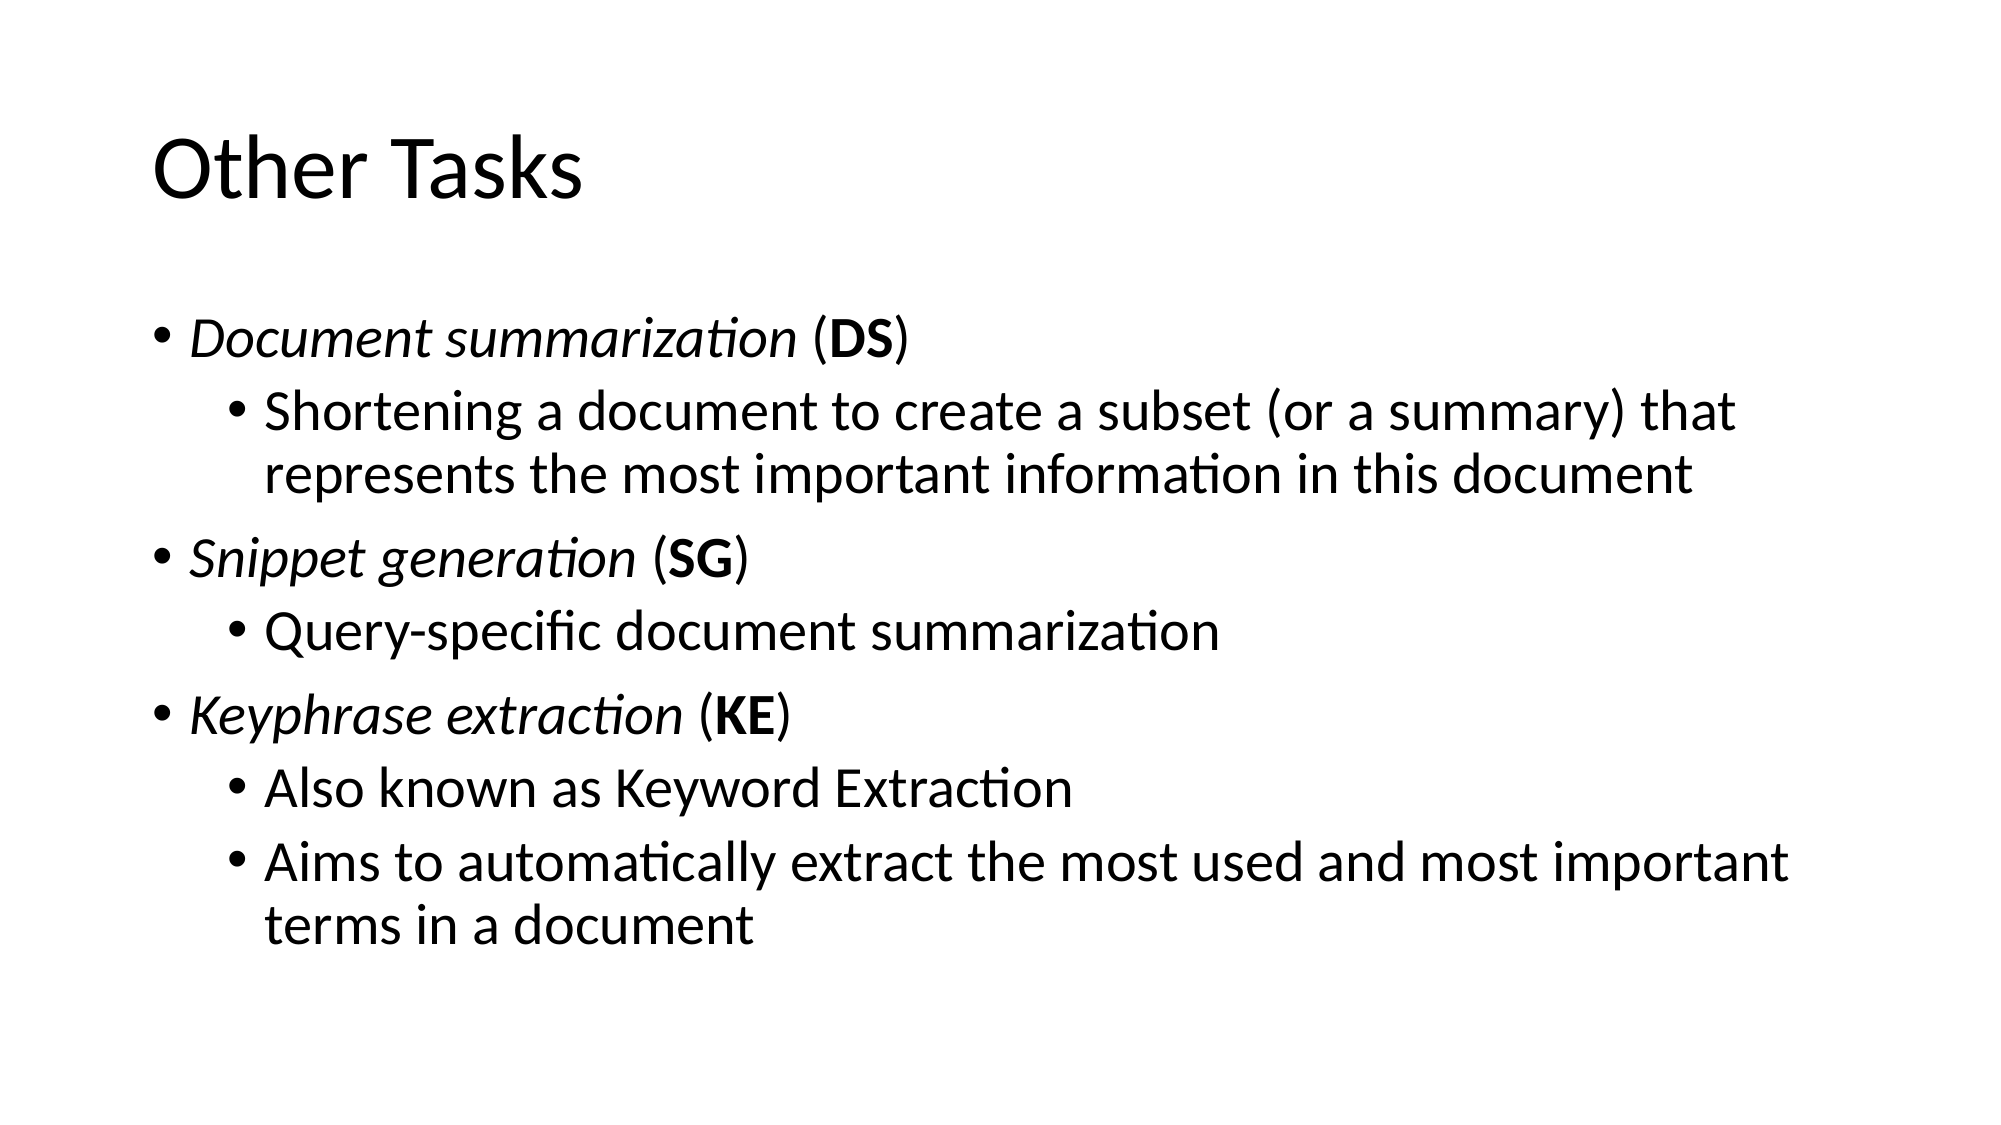

# Other Tasks
Document summarization (DS)
Shortening a document to create a subset (or a summary) that represents the most important information in this document
Snippet generation (SG)
Query-specific document summarization
Keyphrase extraction (KE)
Also known as Keyword Extraction
Aims to automatically extract the most used and most important terms in a document